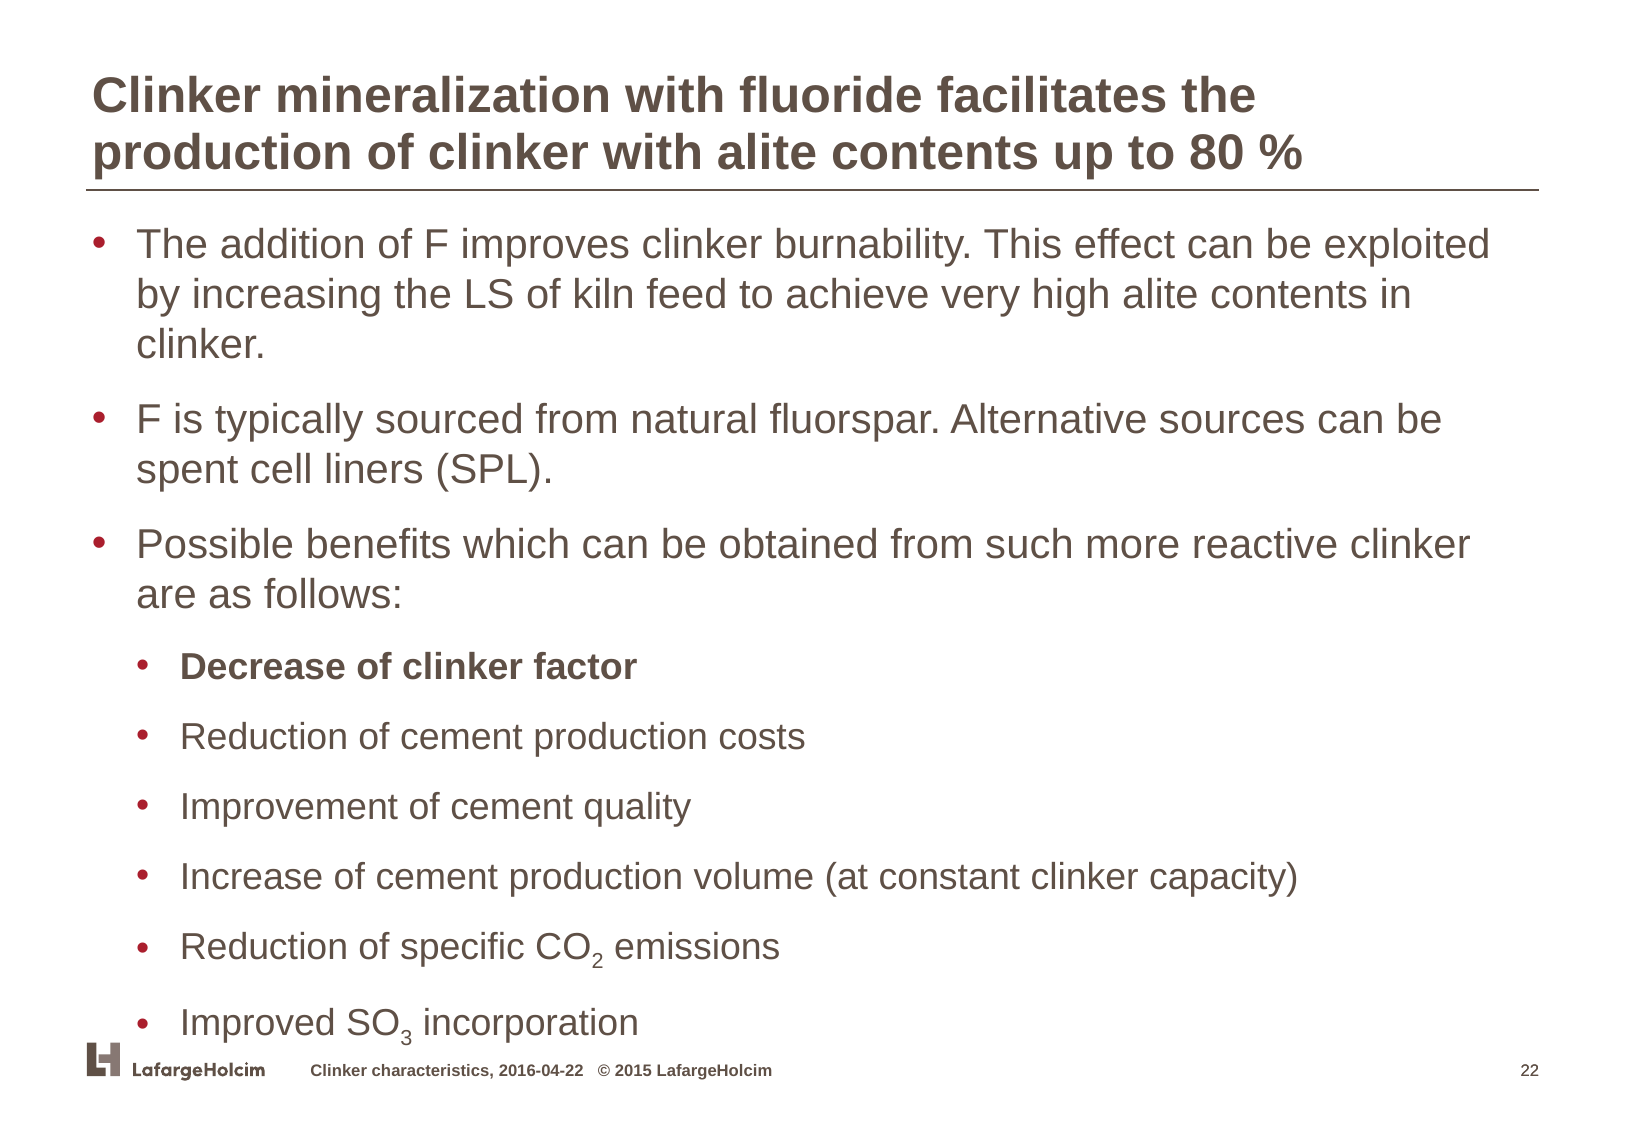

Clinker mineralization with fluoride facilitates the
production of clinker with alite contents up to 80 %
The addition of F improves clinker burnability. This effect can be exploited by increasing the LS of kiln feed to achieve very high alite contents in clinker.
F is typically sourced from natural fluorspar. Alternative sources can be spent cell liners (SPL).
Possible benefits which can be obtained from such more reactive clinker are as follows:
Decrease of clinker factor
Reduction of cement production costs
Improvement of cement quality
Increase of cement production volume (at constant clinker capacity)
Reduction of specific CO2 emissions
Improved SO3 incorporation
Clinker characteristics, 2016-04-22   © 2015 LafargeHolcim
22
22